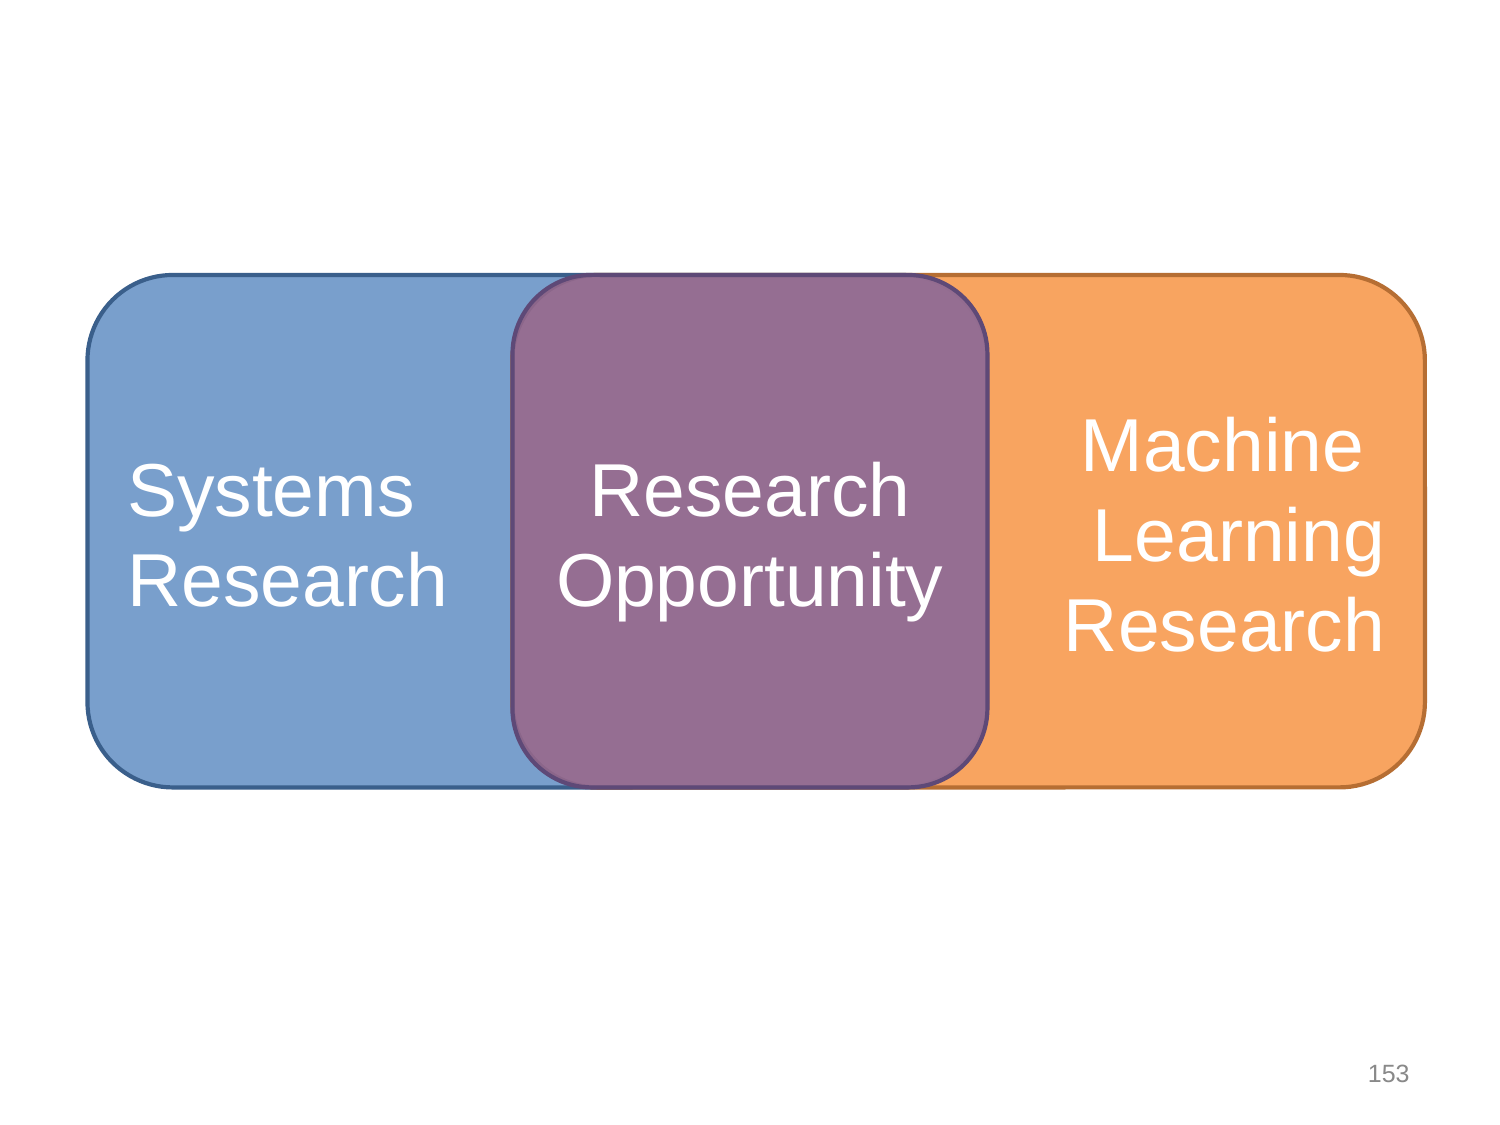

Systems
Research
Machine
Learning
Research
Research
Opportunity
153